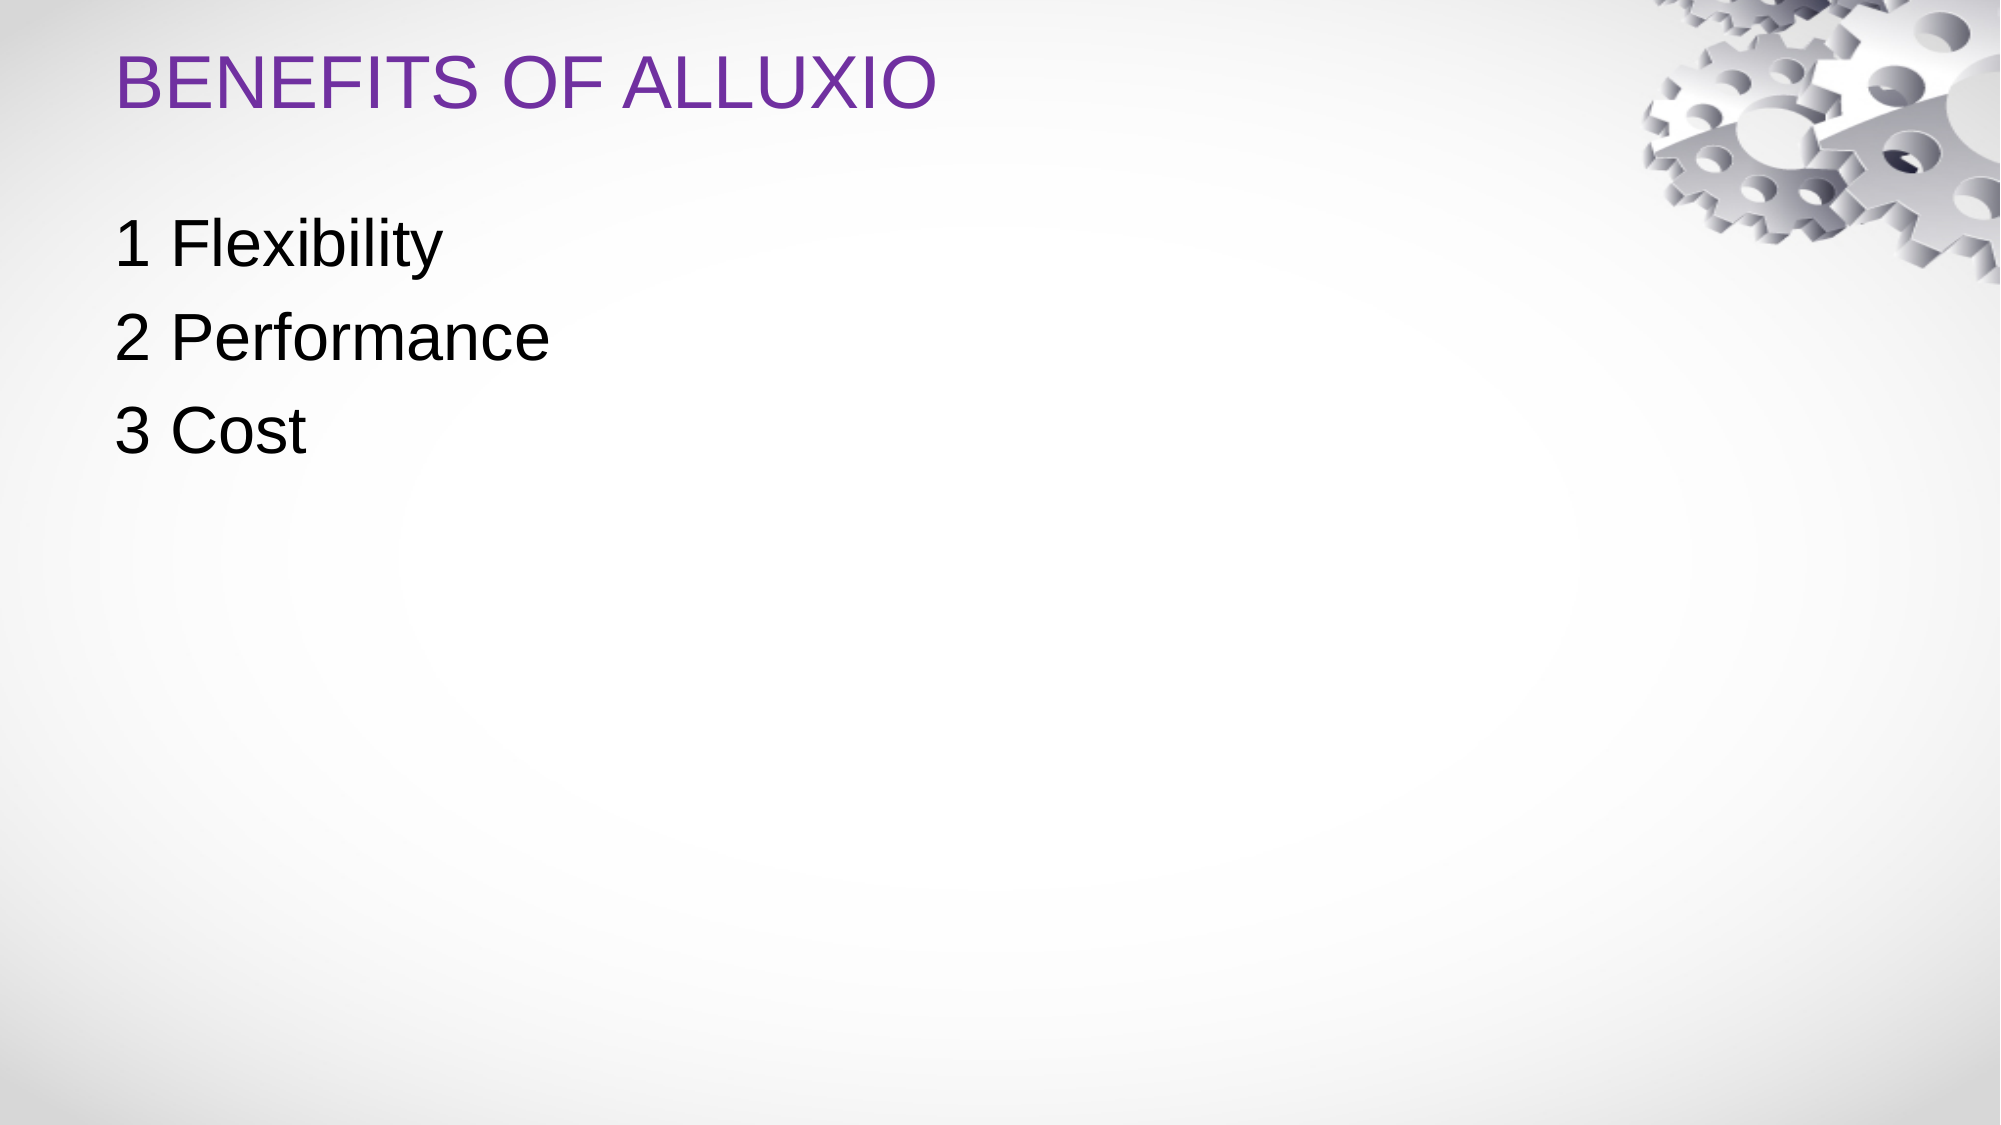

BENEFITS OF ALLUXIO
1 Flexibility
2 Performance
3 Cost